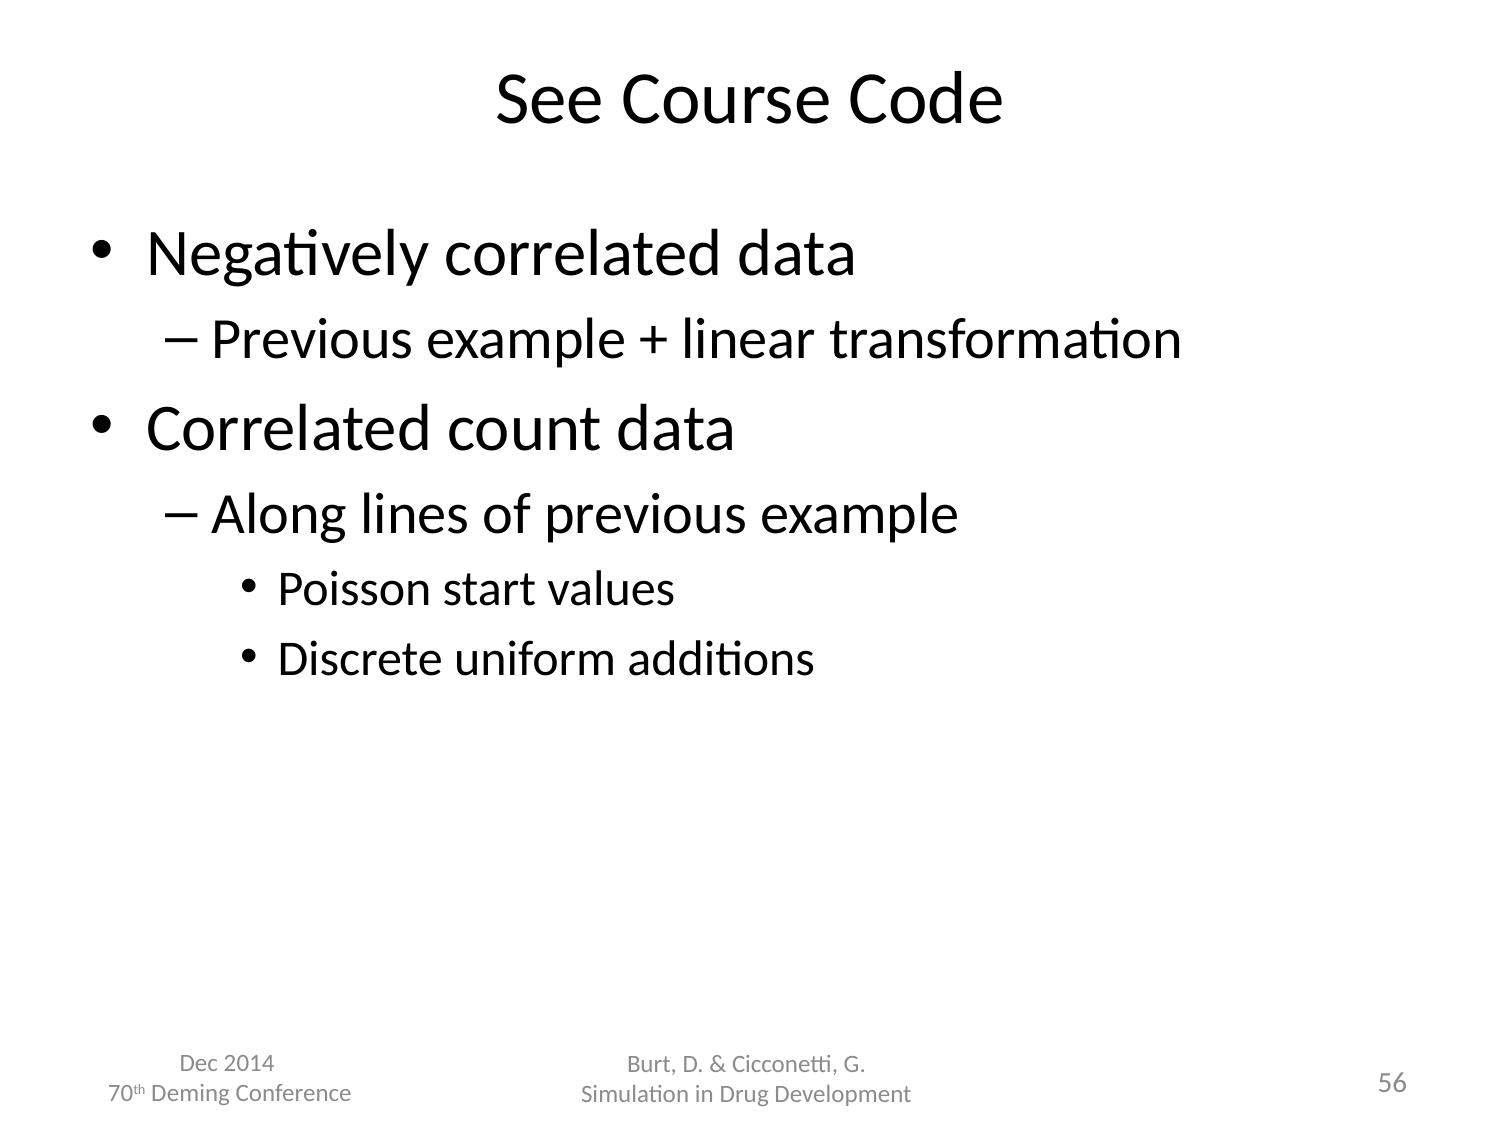

# See Course Code
Negatively correlated data
Previous example + linear transformation
Correlated count data
Along lines of previous example
Poisson start values
Discrete uniform additions